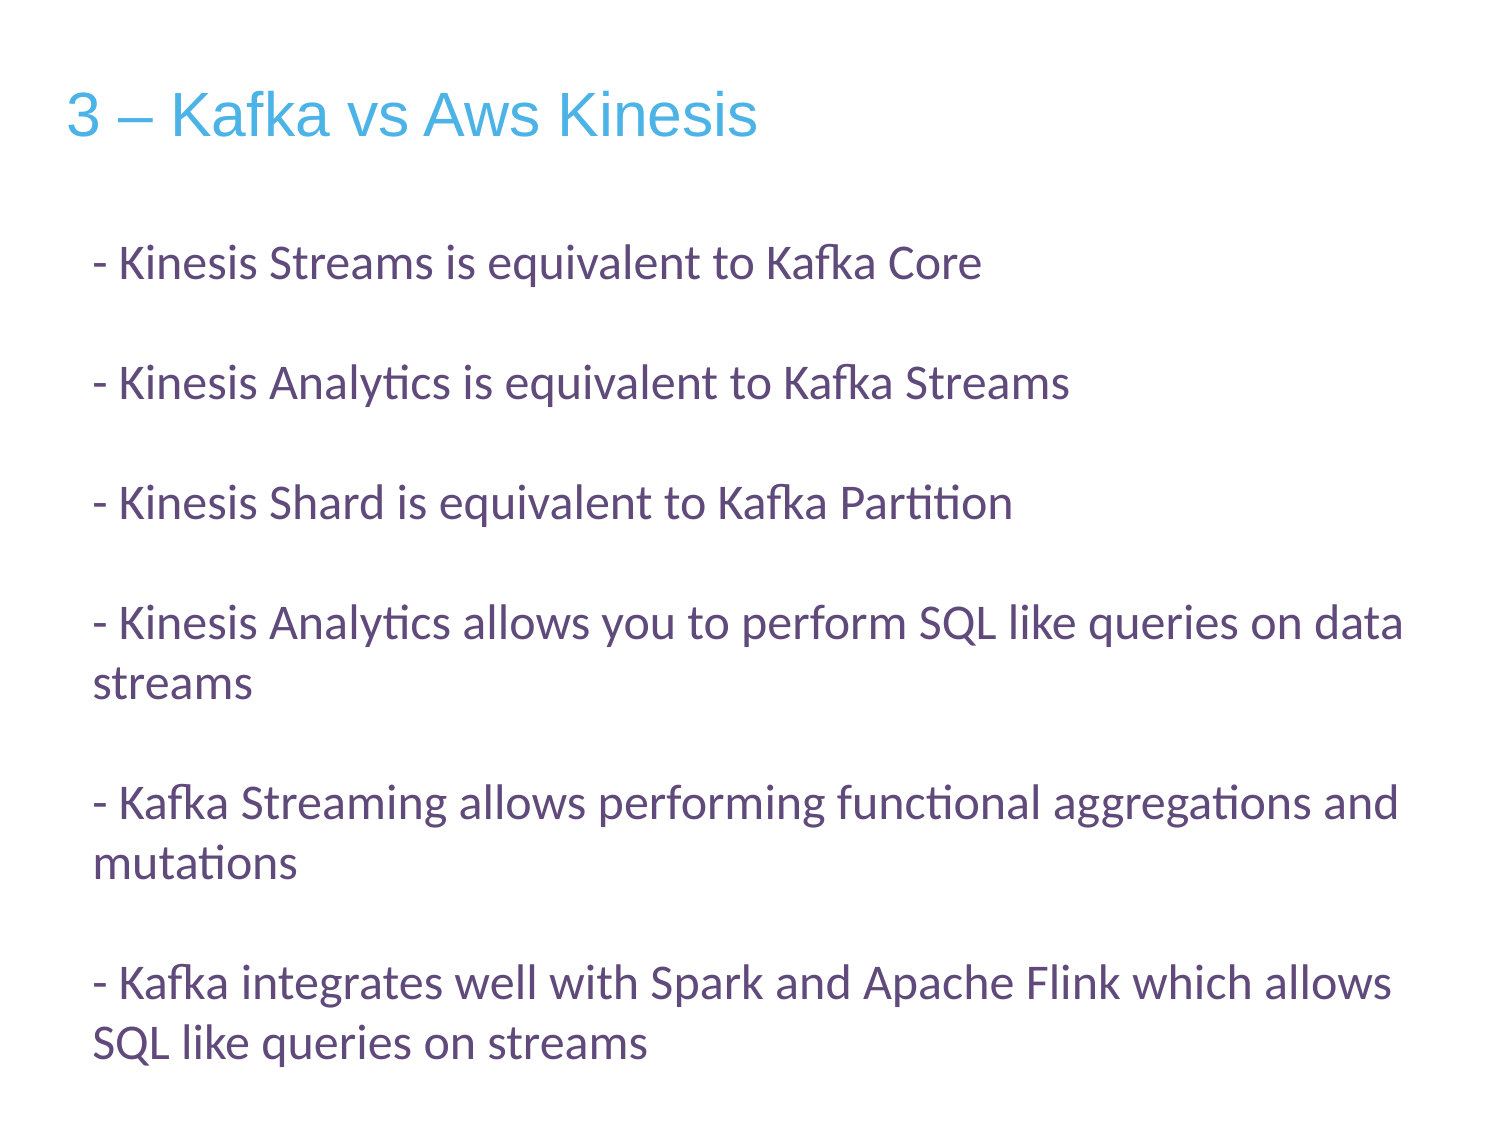

3 – Kafka vs Aws Kinesis

- Kinesis Streams is equivalent to Kafka Core

- Kinesis Analytics is equivalent to Kafka Streams

- Kinesis Shard is equivalent to Kafka Partition

- Kinesis Analytics allows you to perform SQL like queries on data streams

- Kafka Streaming allows performing functional aggregations and mutations

- Kafka integrates well with Spark and Apache Flink which allows SQL like queries on streams